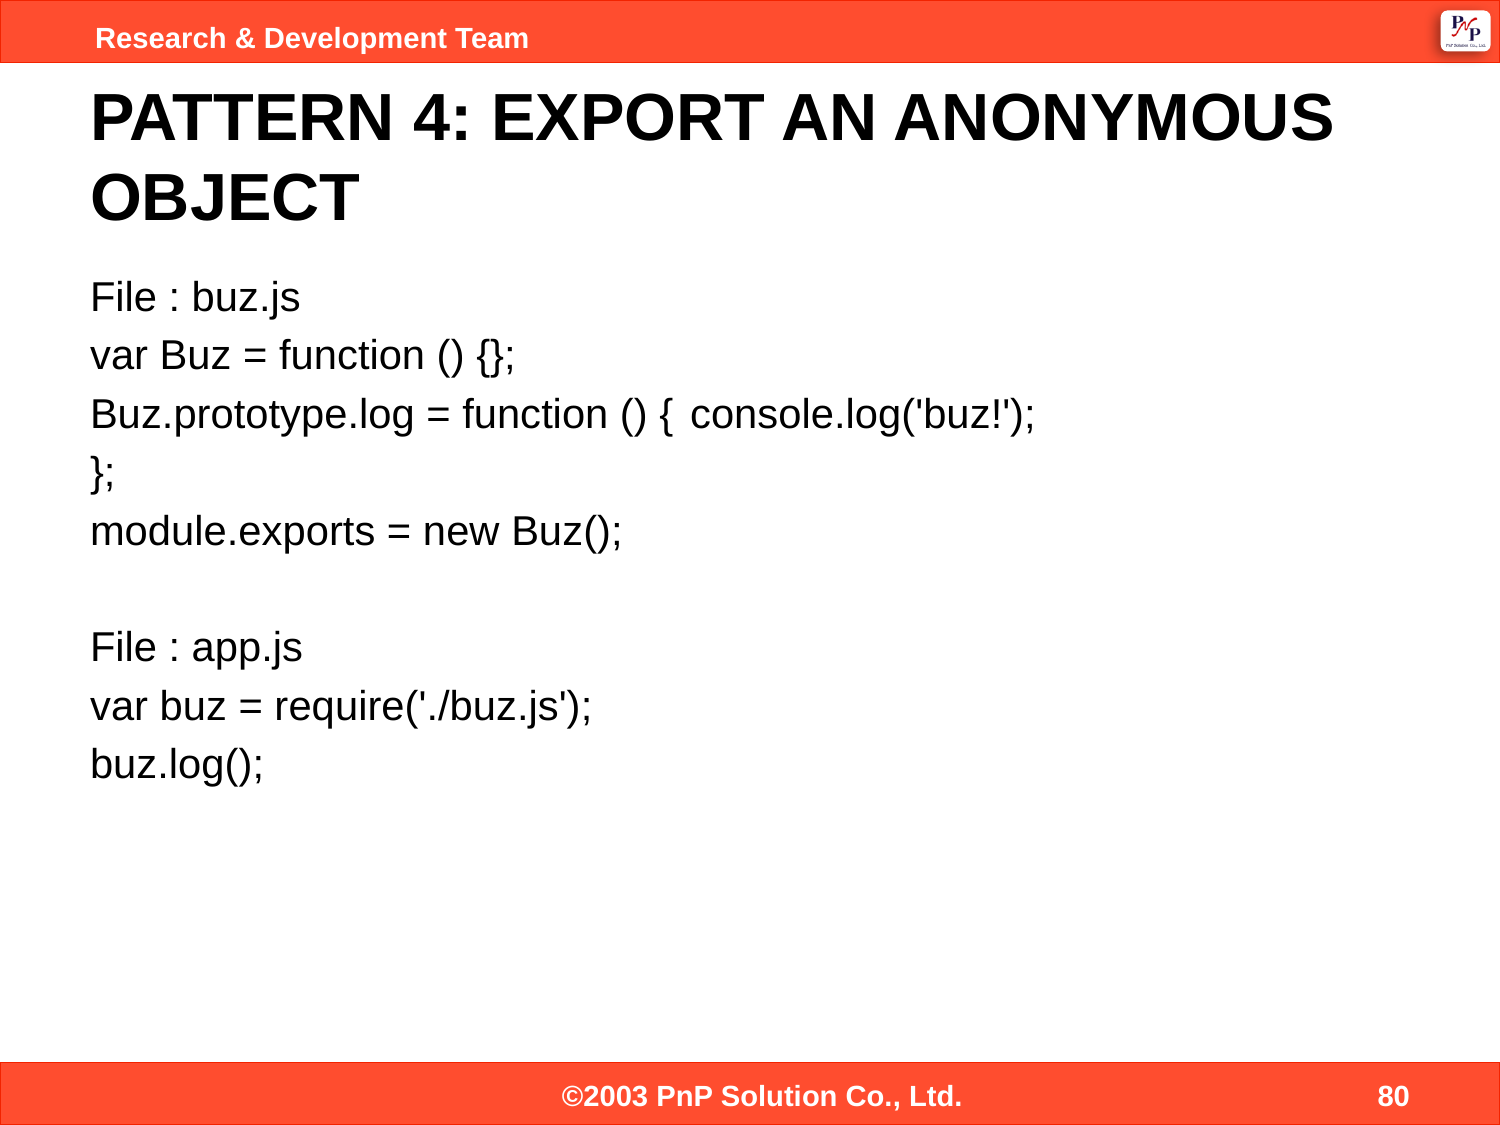

# PATTERN 4: EXPORT AN ANONYMOUS OBJECT
File : buz.js
var Buz = function () {};
Buz.prototype.log = function () { 	console.log('buz!');
};
module.exports = new Buz();

File : app.js
var buz = require('./buz.js');
buz.log();

©2003 PnP Solution Co., Ltd.
80